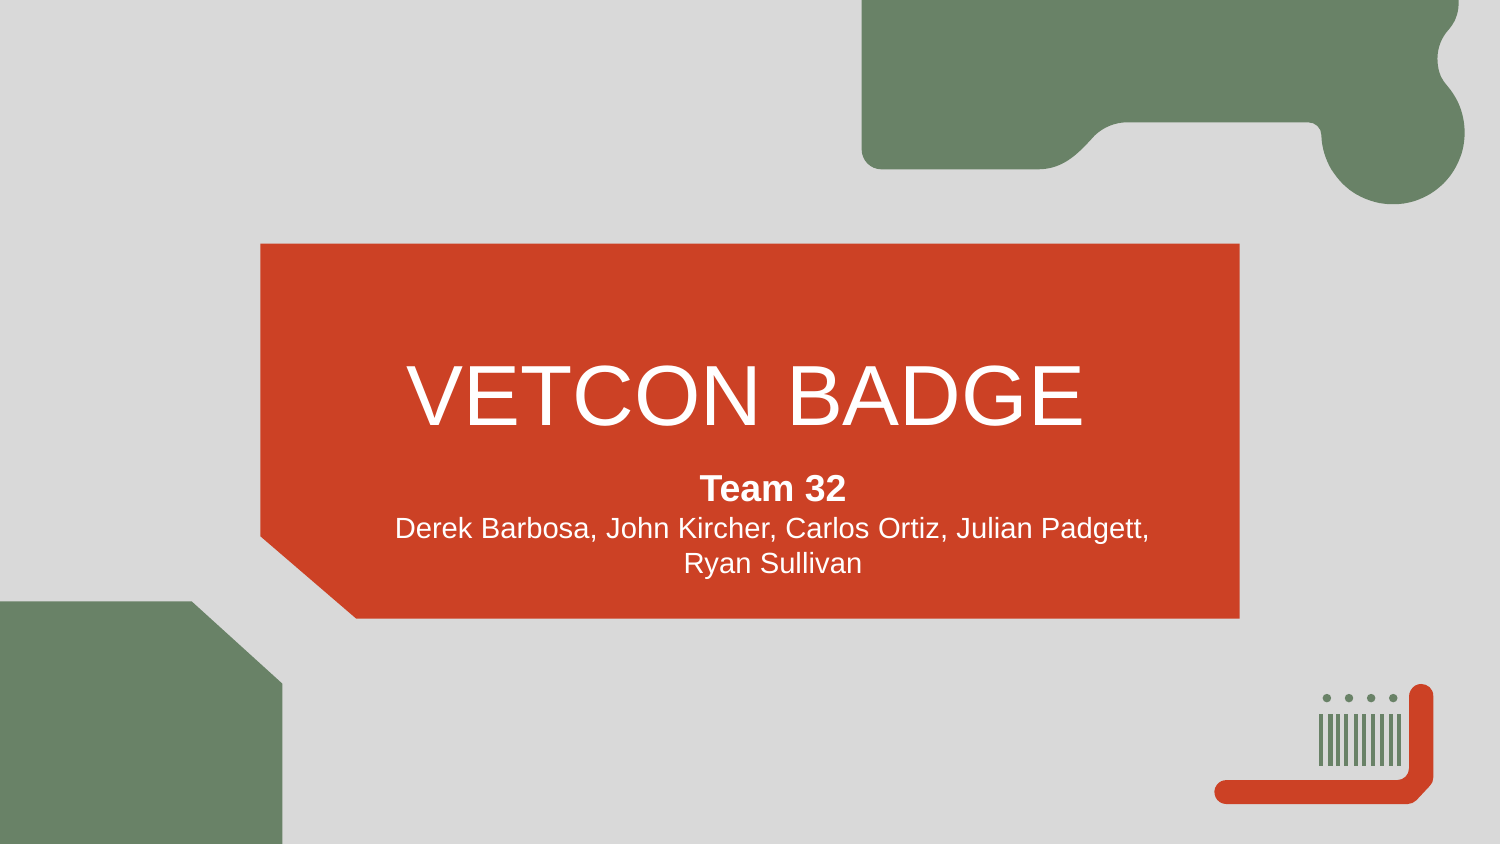

# VETCON BADGE
Team 32
Derek Barbosa, John Kircher, Carlos Ortiz, Julian Padgett, Ryan Sullivan